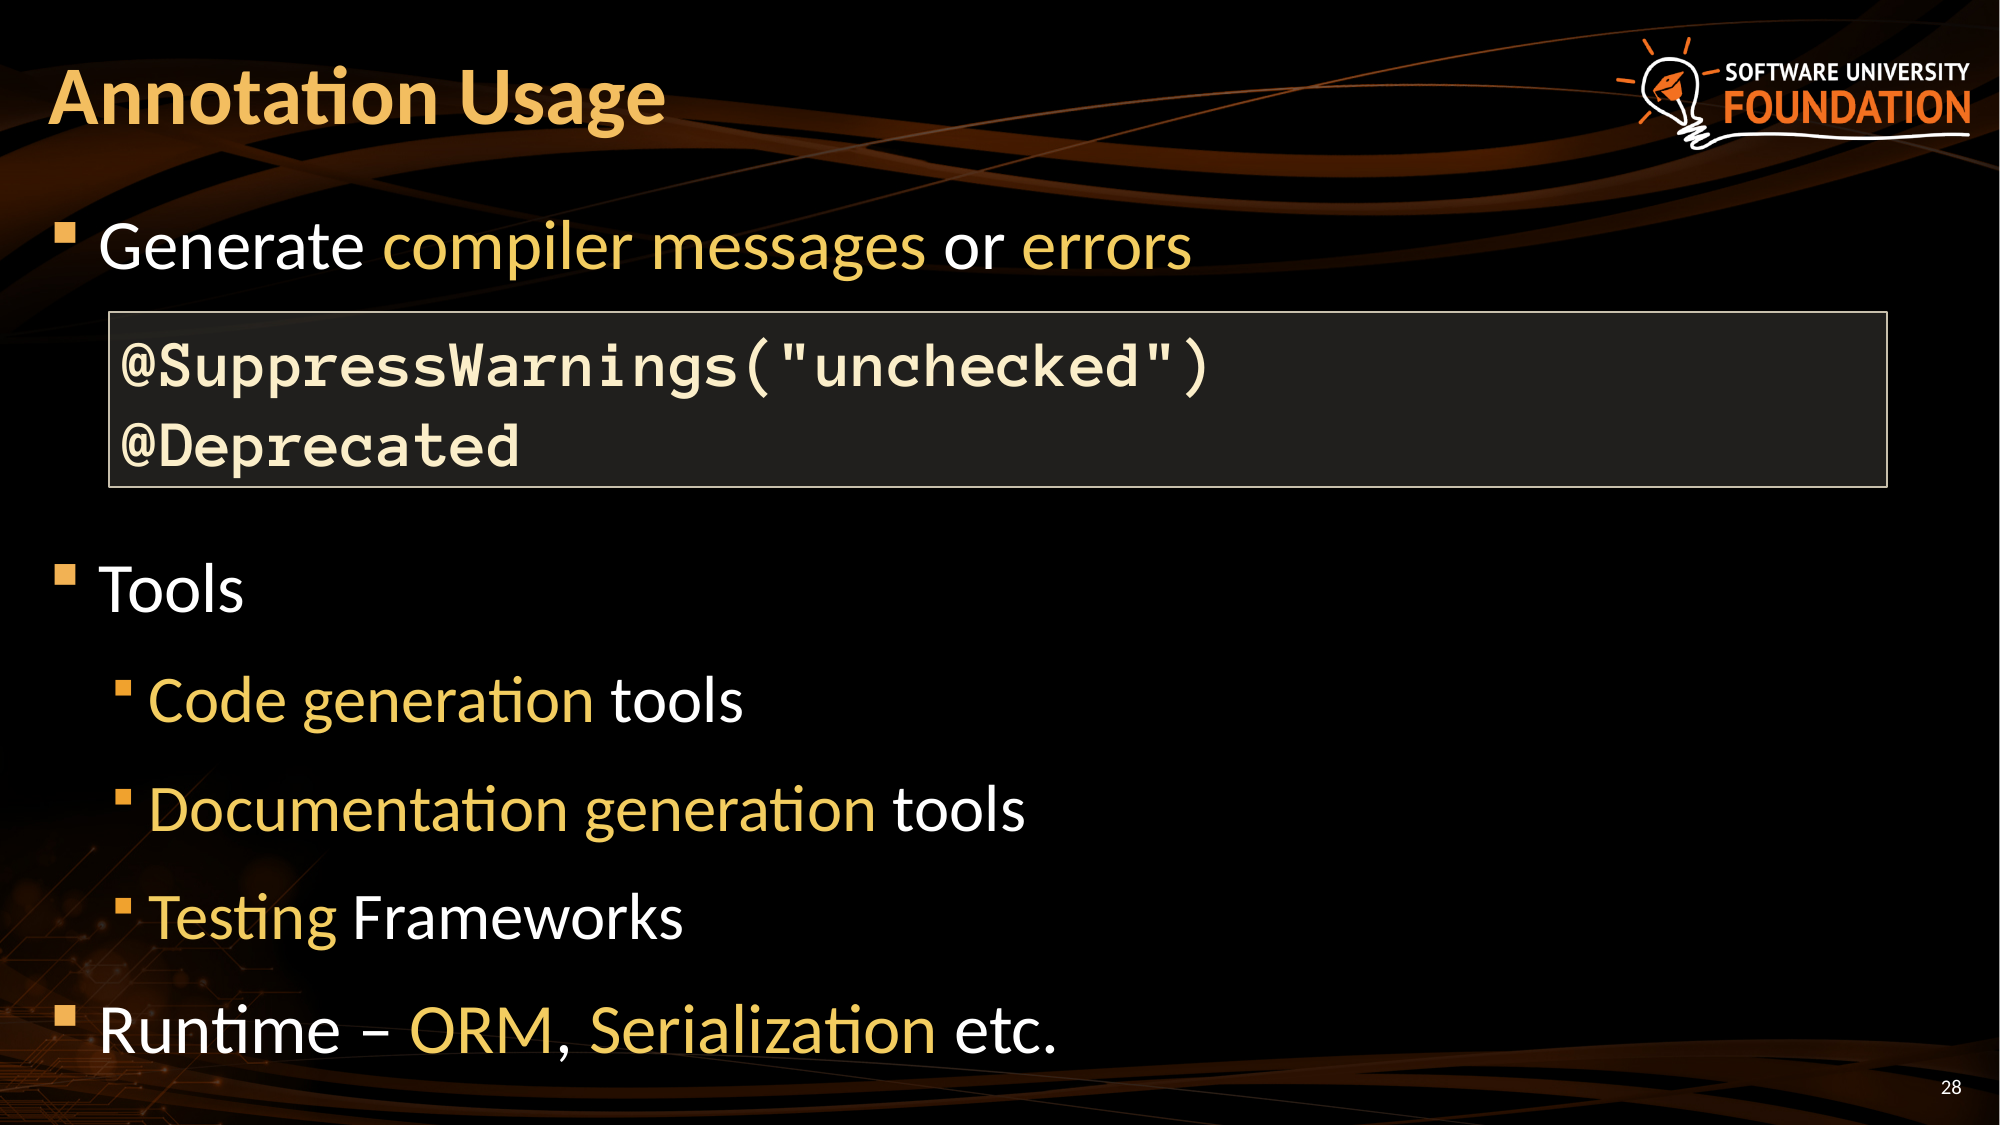

# Annotation Usage
Generate compiler messages or errors

Tools
Code generation tools
Documentation generation tools
Testing Frameworks
Runtime – ORM, Serialization etc.

@SuppressWarnings("unchecked")
@Deprecated
28